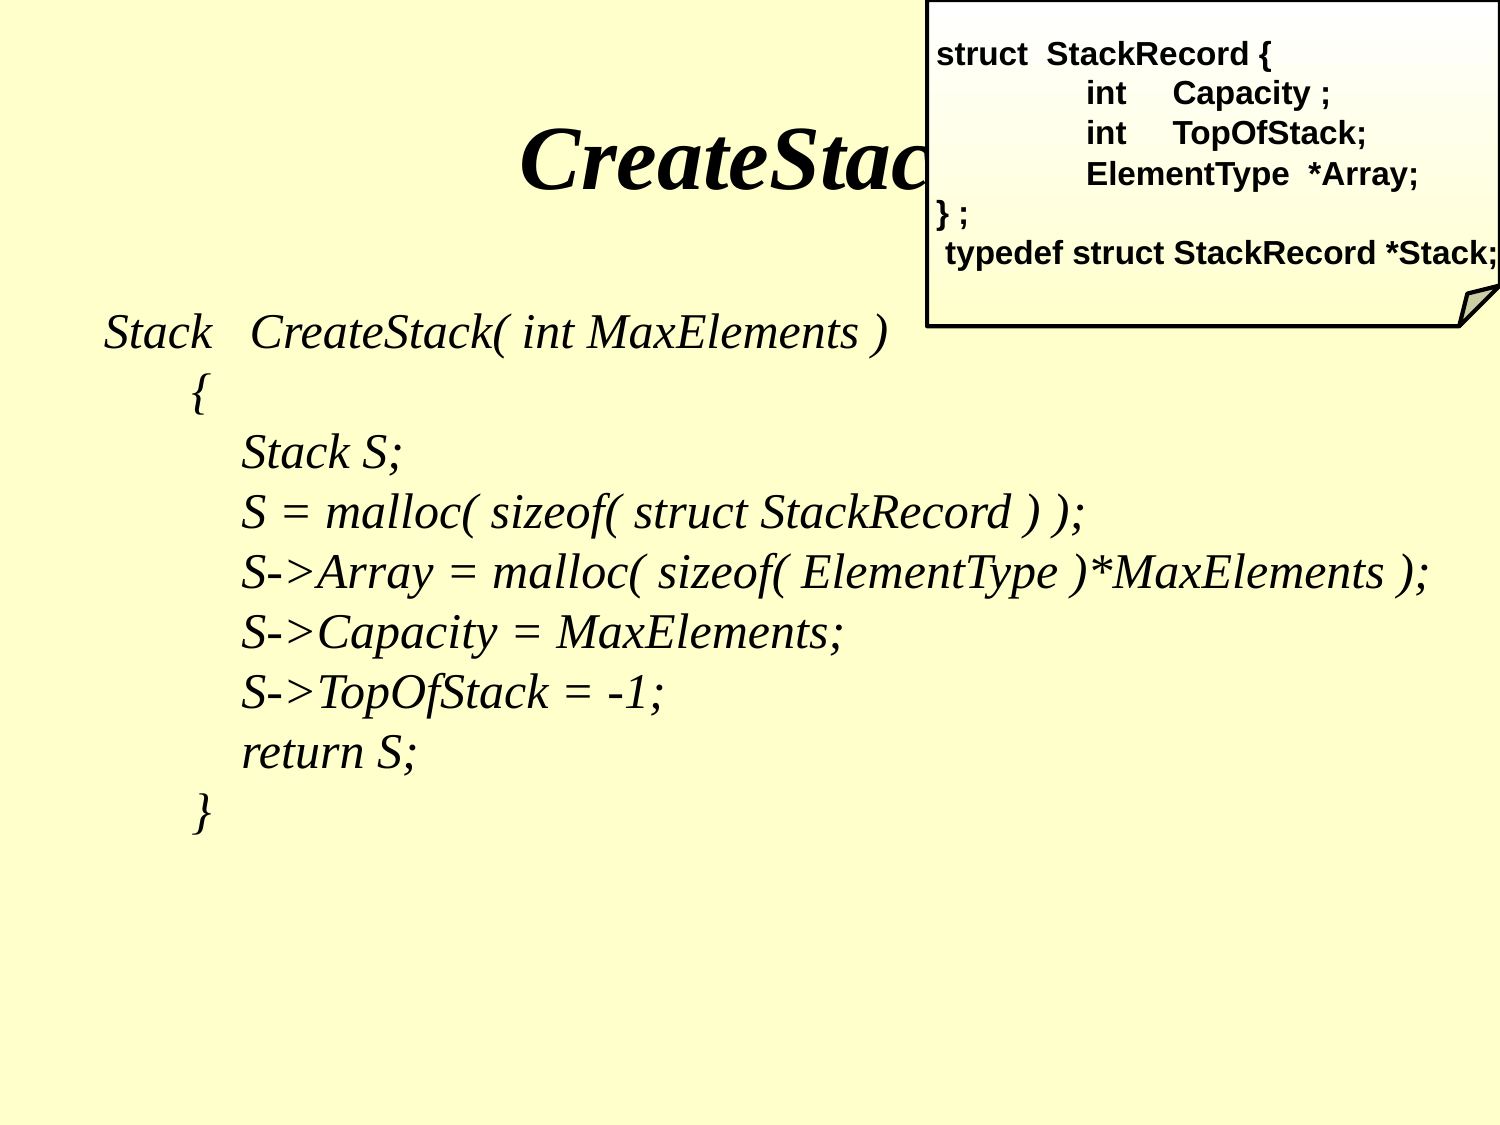

struct  StackRecord {
	int     Capacity ;
	int     TopOfStack;
	ElementType  *Array;
} ;
 typedef struct StackRecord *Stack;
# CreateStack
 Stack   CreateStack( int MaxElements )
        {
            Stack S;
      	S = malloc( sizeof( struct StackRecord ) );
      	S->Array = malloc( sizeof( ElementType )*MaxElements );
     	S->Capacity = MaxElements;
    	S->TopOfStack = -1;
      	return S;
        }